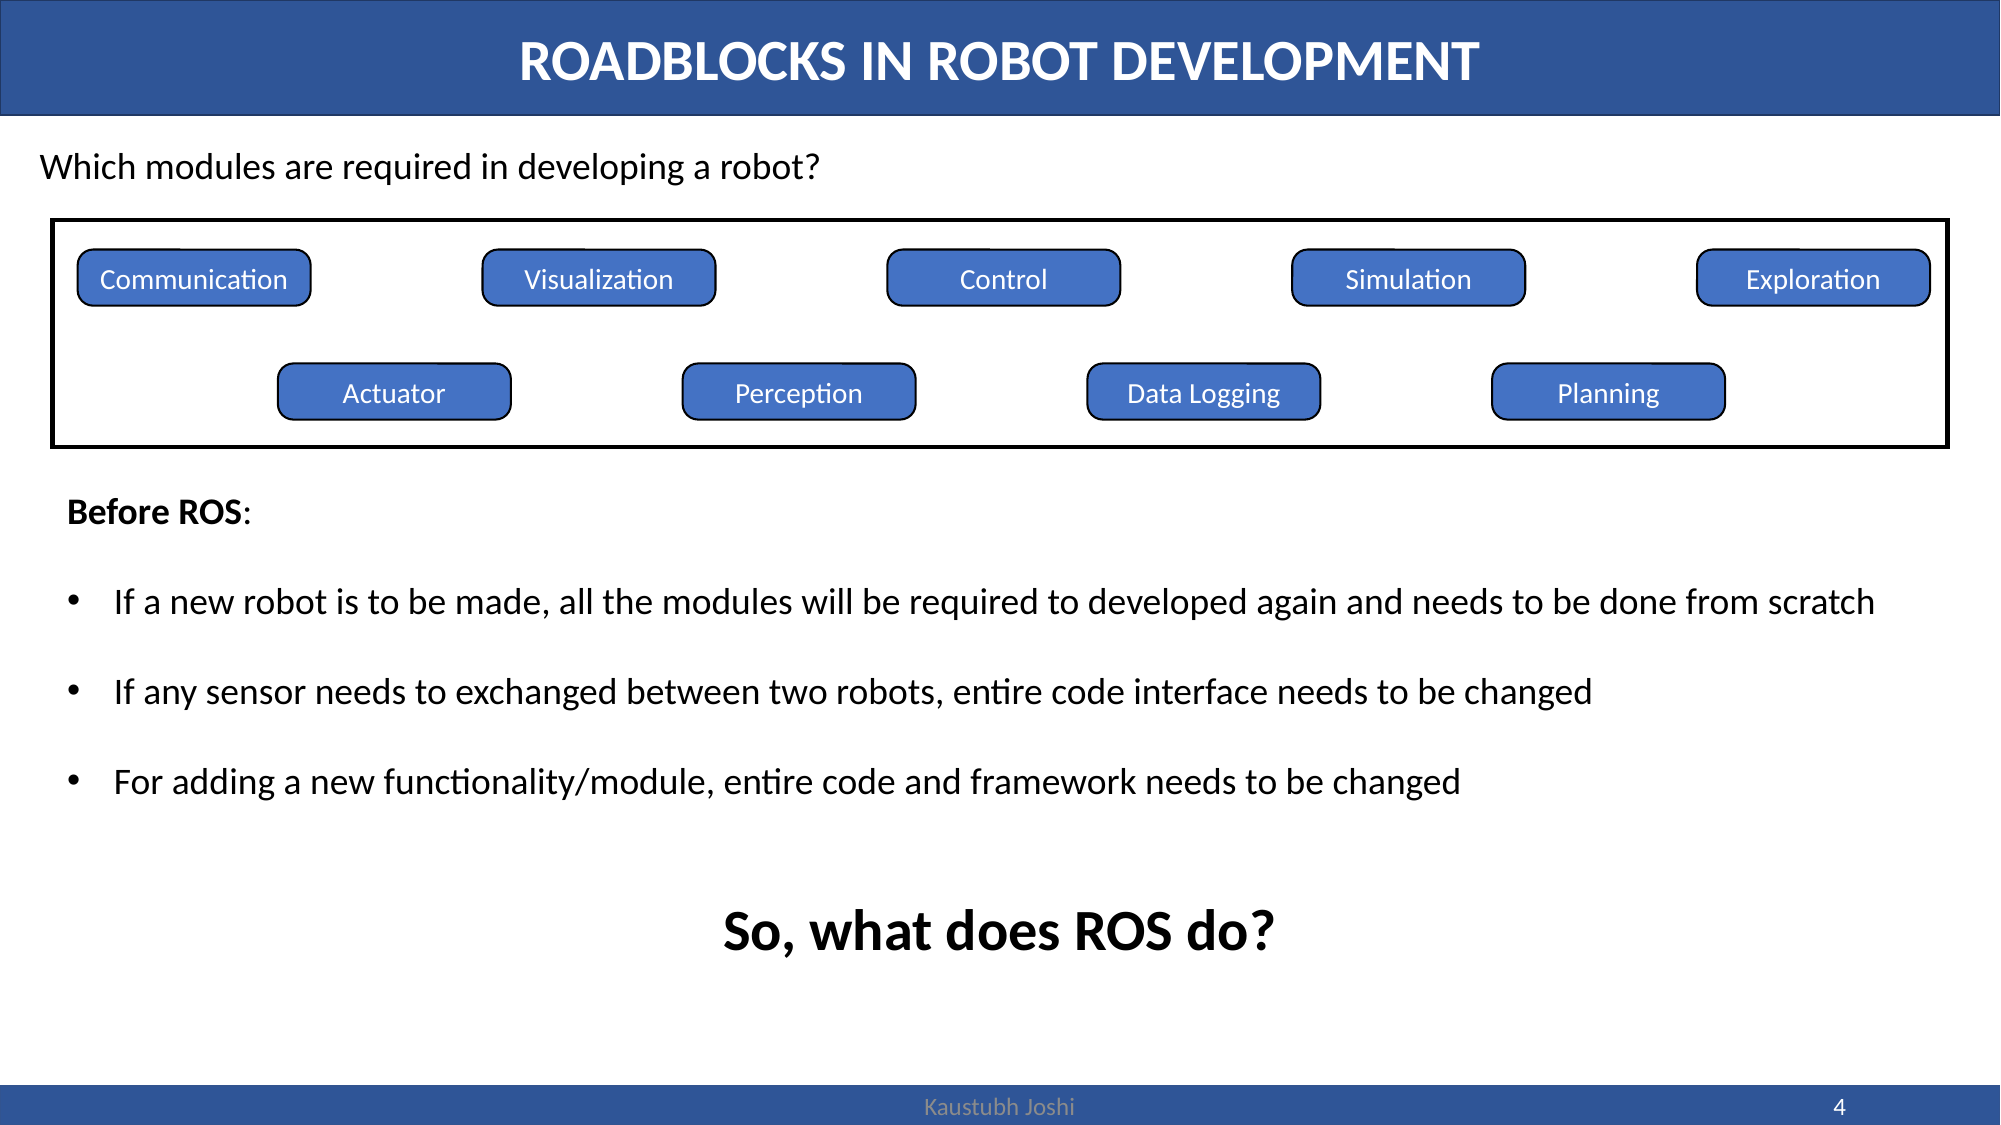

ROADBLOCKS IN ROBOT DEVELOPMENT
Which modules are required in developing a robot?

Communication
Visualization
Control
Simulation
Exploration
Actuator
Perception
Data Logging
Planning
Before ROS:

If a new robot is to be made, all the modules will be required to developed again and needs to be done from scratch

If any sensor needs to exchanged between two robots, entire code interface needs to be changed

For adding a new functionality/module, entire code and framework needs to be changed

So, what does ROS do?

Kaustubh Joshi
4